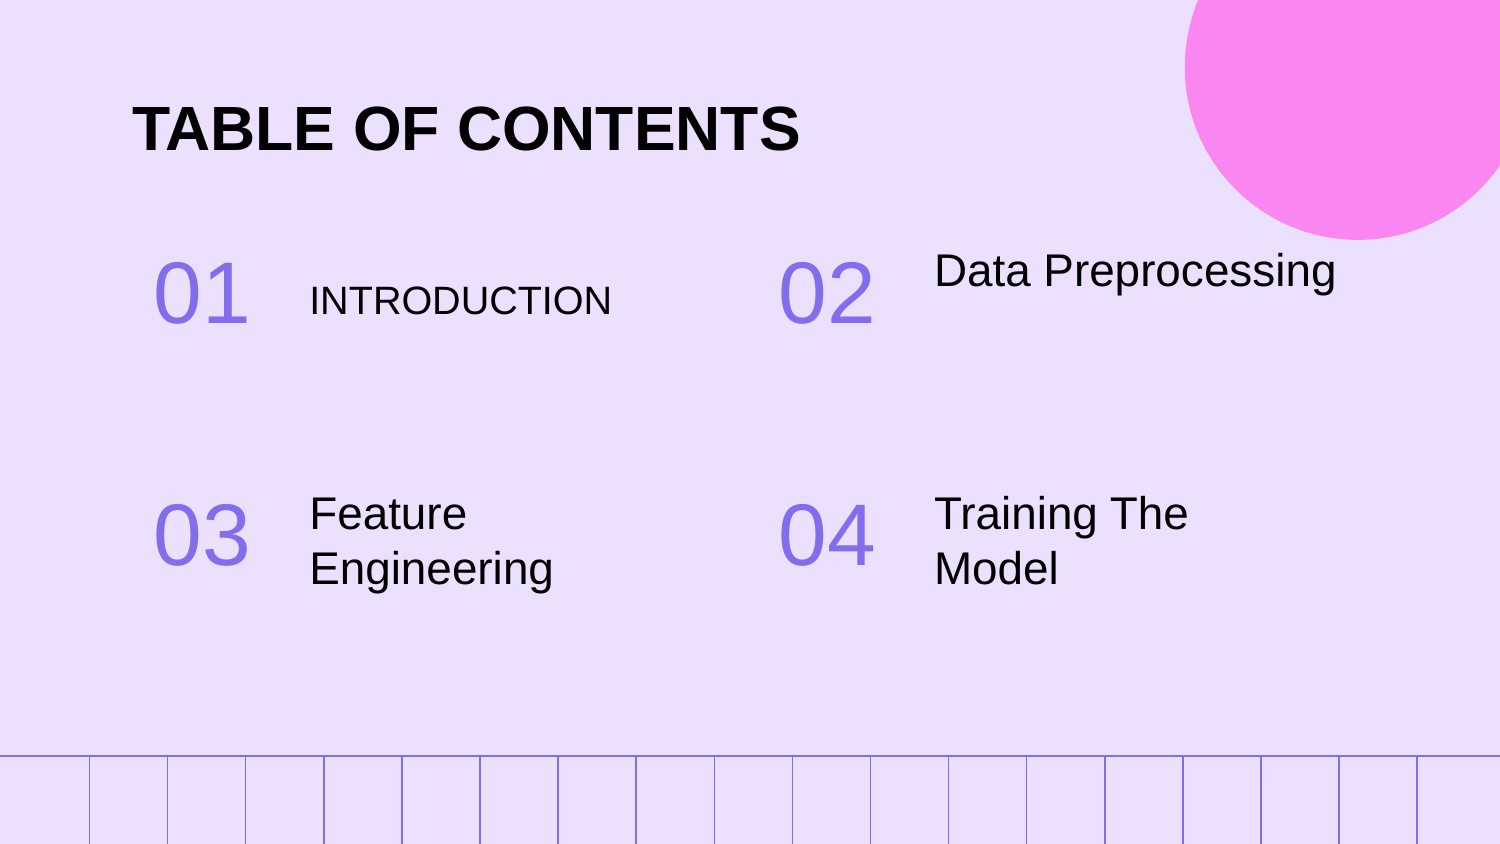

# TABLE OF CONTENTS
Data Preprocessing
01
02
INTRODUCTION
Feature
Engineering
Training The
Model
03
04